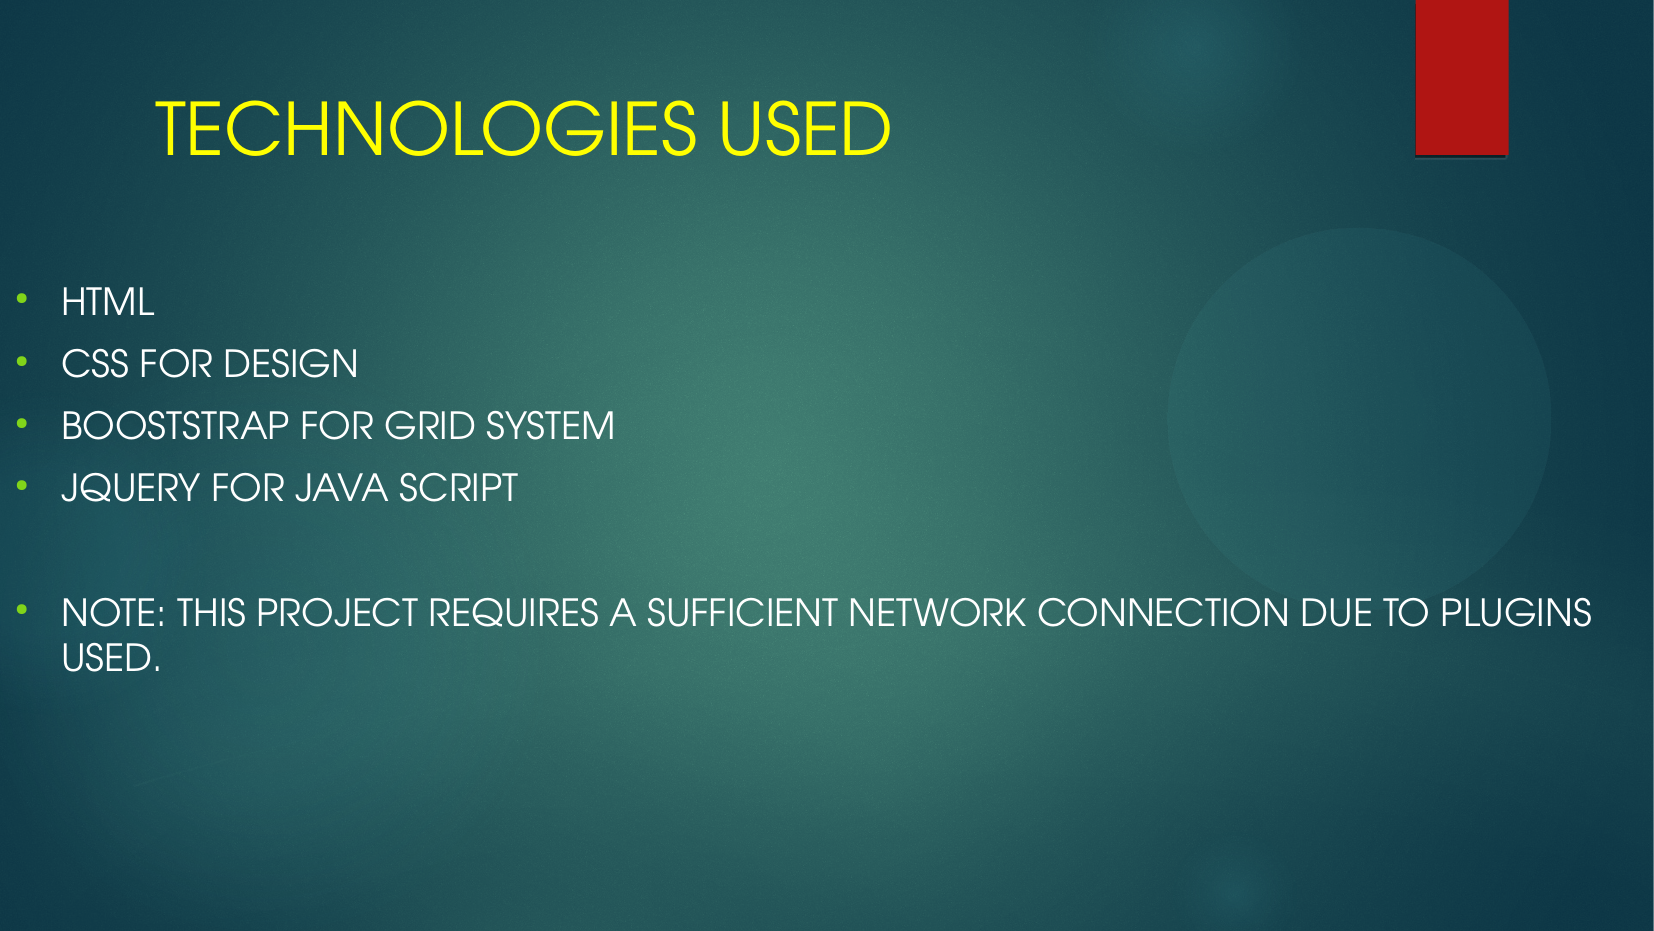

TECHNOLOGIES USED
HTML
CSS FOR DESIGN
BOOSTSTRAP FOR GRID SYSTEM
JQUERY FOR JAVA SCRIPT

NOTE: THIS PROJECT REQUIRES A SUFFICIENT NETWORK CONNECTION DUE TO PLUGINS USED.